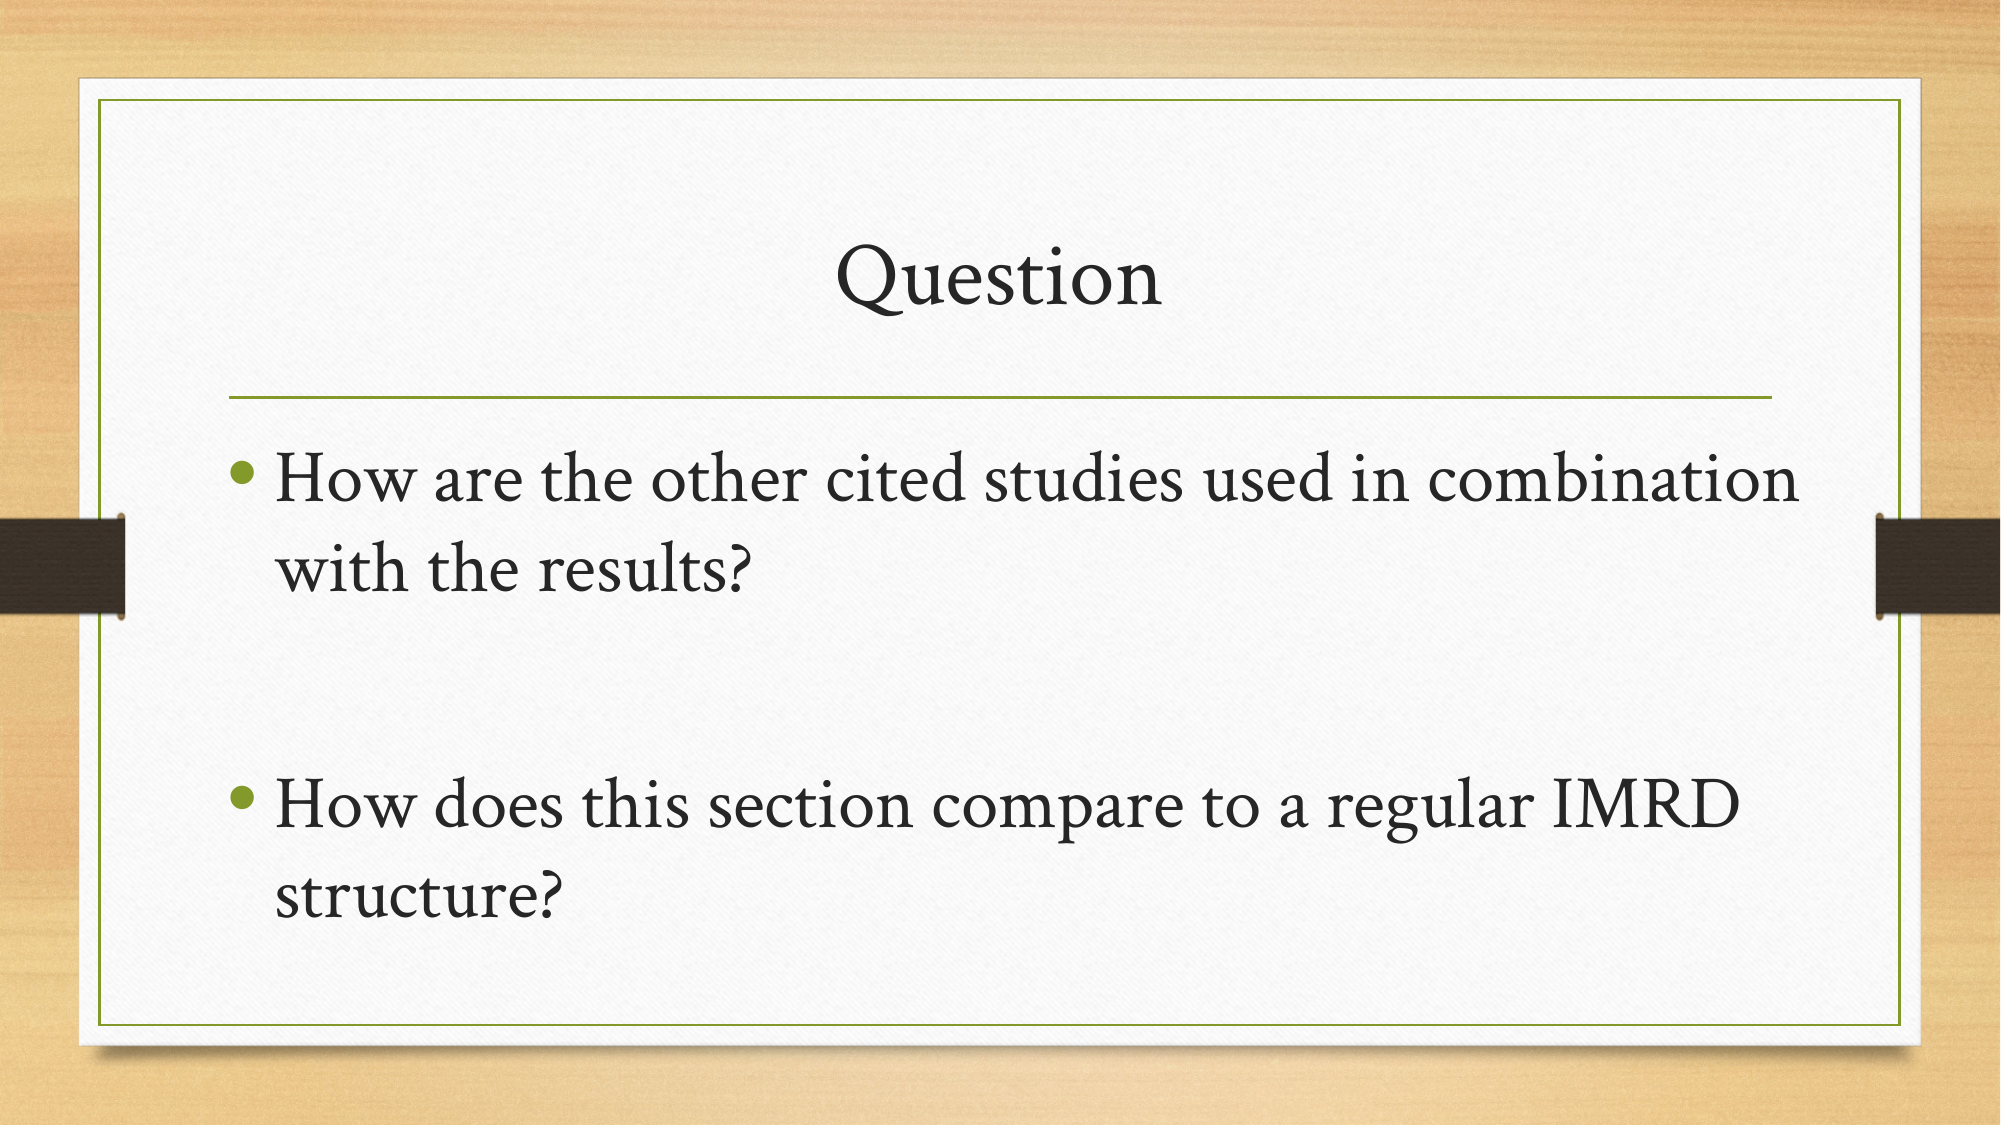

# Question
How are the other cited studies used in combination with the results?

How does this section compare to a regular IMRD structure?